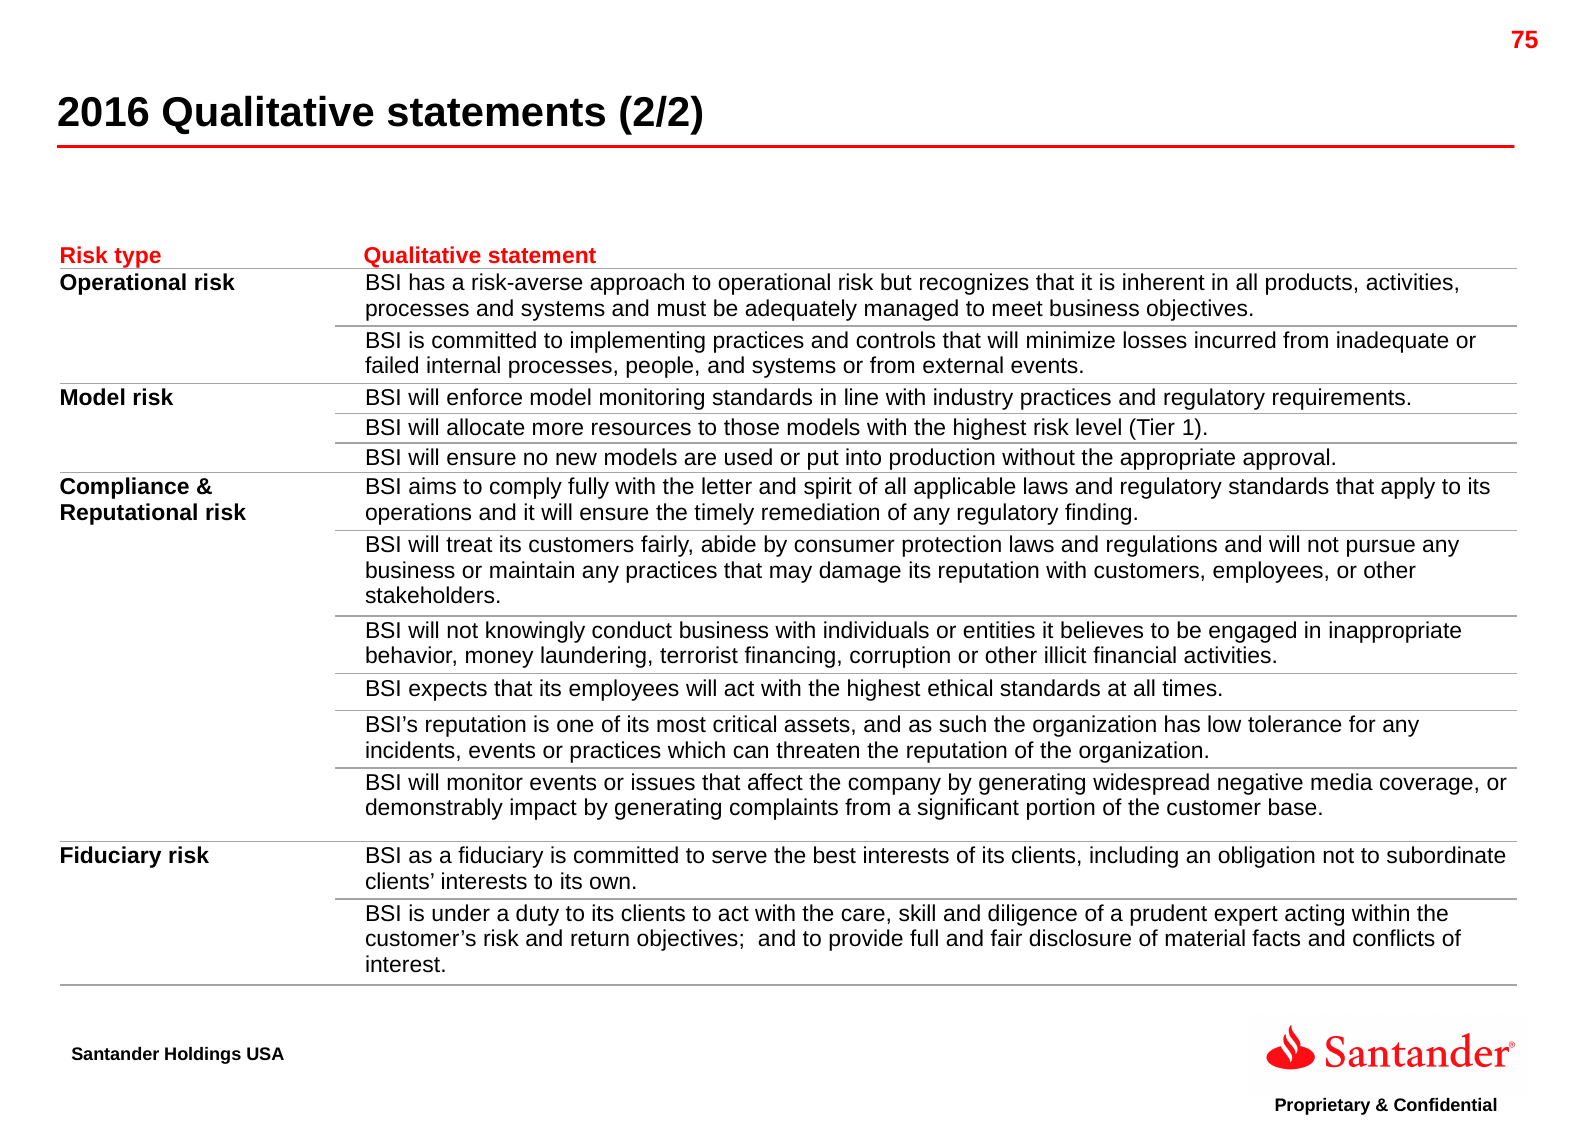

2016 Qualitative statements (2/2)
| Risk type | Qualitative statement |
| --- | --- |
| Operational risk | BSI has a risk-averse approach to operational risk but recognizes that it is inherent in all products, activities, processes and systems and must be adequately managed to meet business objectives. |
|  | BSI is committed to implementing practices and controls that will minimize losses incurred from inadequate or failed internal processes, people, and systems or from external events. |
| Model risk | BSI will enforce model monitoring standards in line with industry practices and regulatory requirements. |
|  | BSI will allocate more resources to those models with the highest risk level (Tier 1). |
|  | BSI will ensure no new models are used or put into production without the appropriate approval. |
| Compliance & Reputational risk | BSI aims to comply fully with the letter and spirit of all applicable laws and regulatory standards that apply to its operations and it will ensure the timely remediation of any regulatory finding. |
|  | BSI will treat its customers fairly, abide by consumer protection laws and regulations and will not pursue any business or maintain any practices that may damage its reputation with customers, employees, or other stakeholders. |
|  | BSI will not knowingly conduct business with individuals or entities it believes to be engaged in inappropriate behavior, money laundering, terrorist financing, corruption or other illicit financial activities. |
|  | BSI expects that its employees will act with the highest ethical standards at all times. |
|  | BSI’s reputation is one of its most critical assets, and as such the organization has low tolerance for any incidents, events or practices which can threaten the reputation of the organization. |
|  | BSI will monitor events or issues that affect the company by generating widespread negative media coverage, or demonstrably impact by generating complaints from a significant portion of the customer base. |
| Fiduciary risk | BSI as a fiduciary is committed to serve the best interests of its clients, including an obligation not to subordinate clients’ interests to its own. |
|  | BSI is under a duty to its clients to act with the care, skill and diligence of a prudent expert acting within the customer’s risk and return objectives; and to provide full and fair disclosure of material facts and conflicts of interest. |